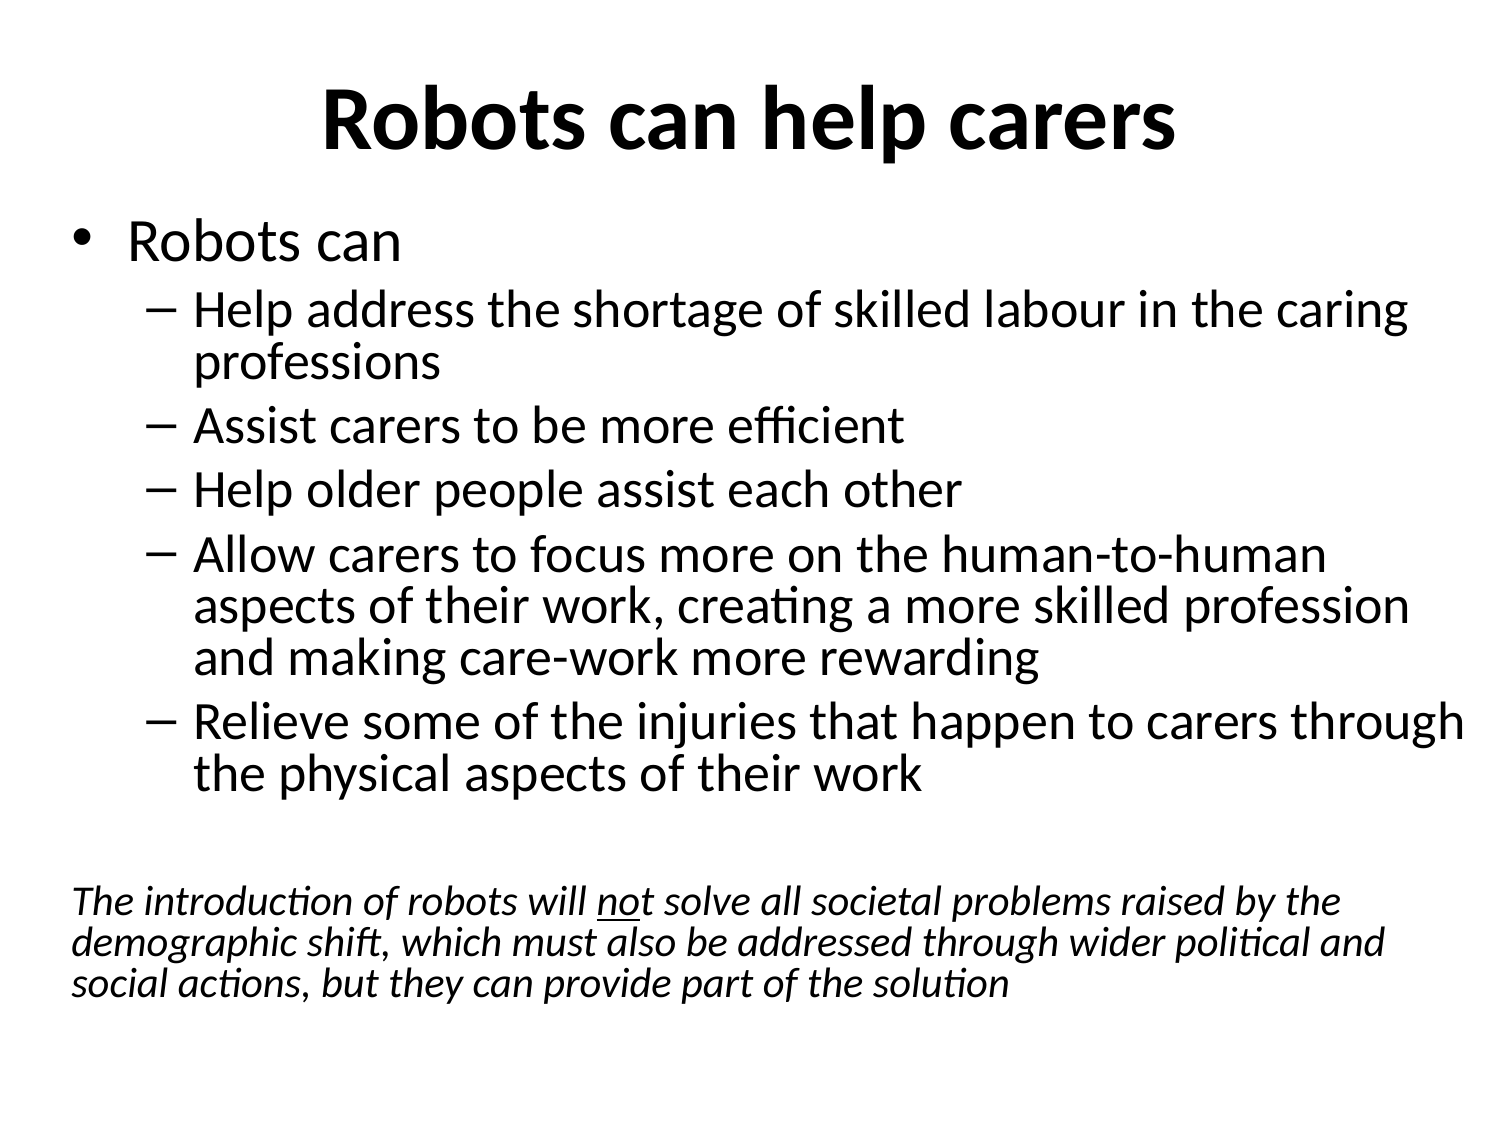

# Robots can help carers
Robots can
Help address the shortage of skilled labour in the caring professions
Assist carers to be more efficient
Help older people assist each other
Allow carers to focus more on the human-to-human aspects of their work, creating a more skilled profession and making care-work more rewarding
Relieve some of the injuries that happen to carers through the physical aspects of their work

The introduction of robots will not solve all societal problems raised by the demographic shift, which must also be addressed through wider political and social actions, but they can provide part of the solution